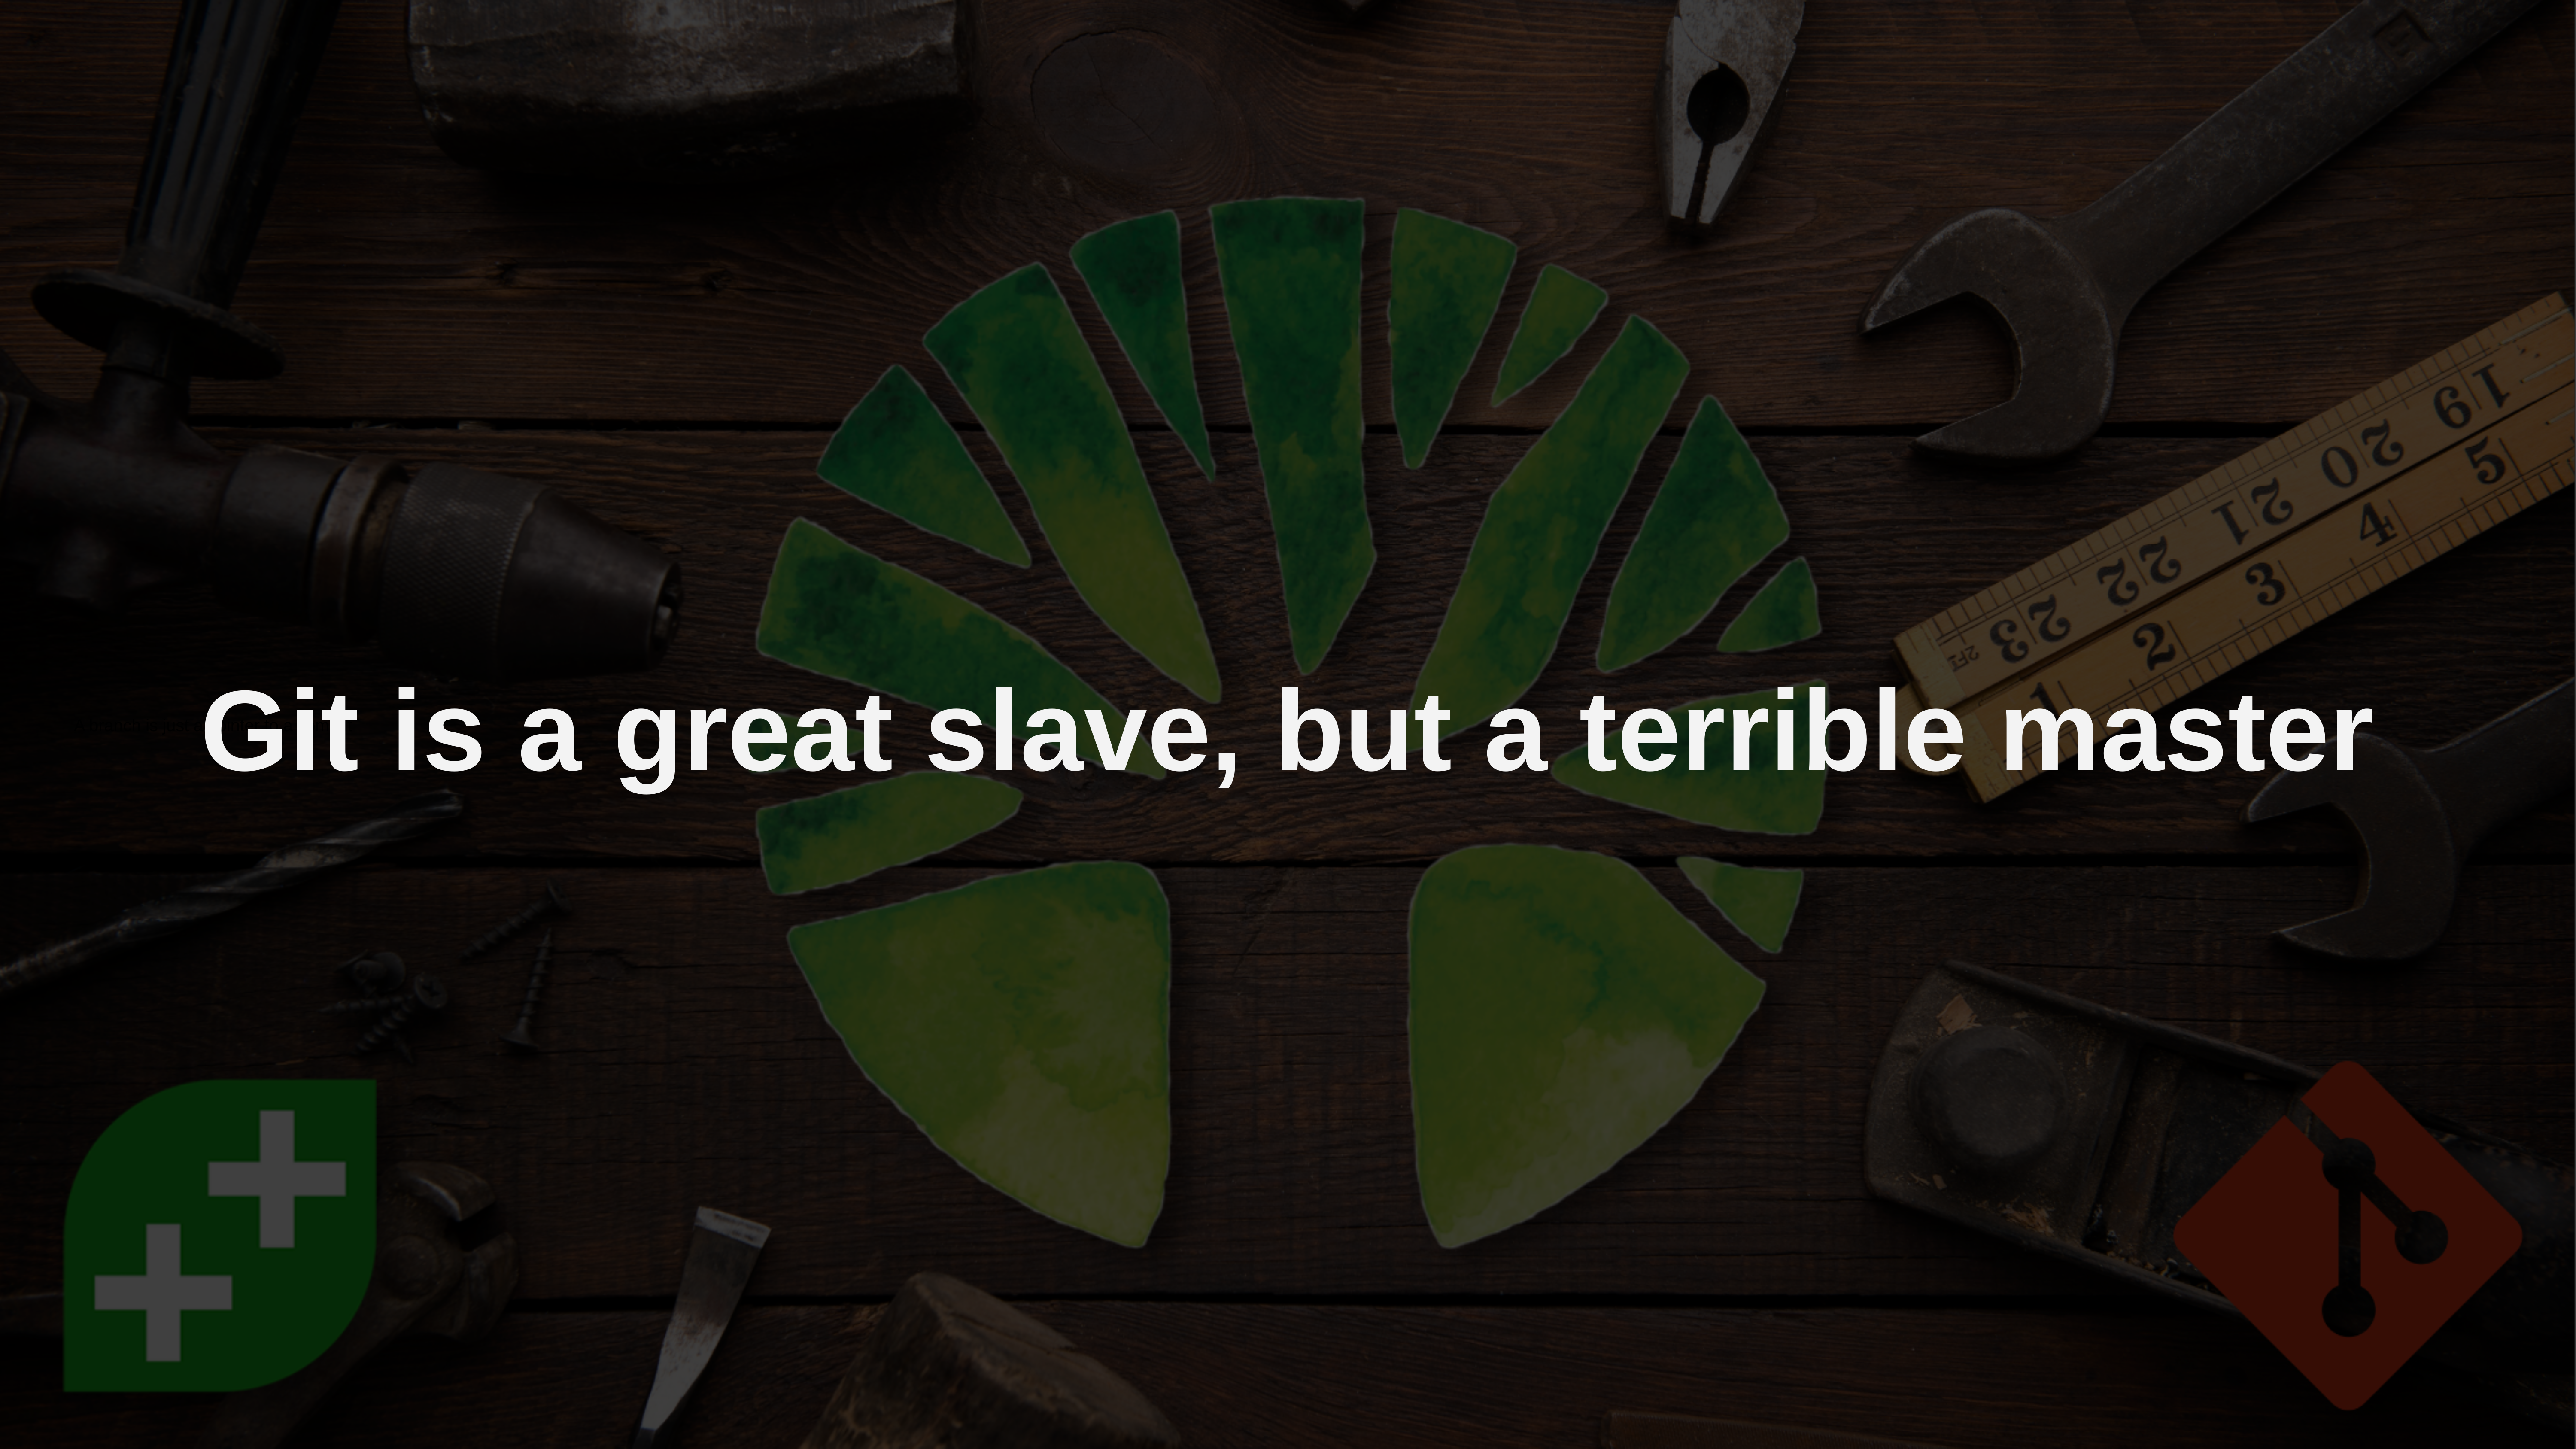

# A branch is just a pointer to a commit
Git is a great slave, but a terrible master